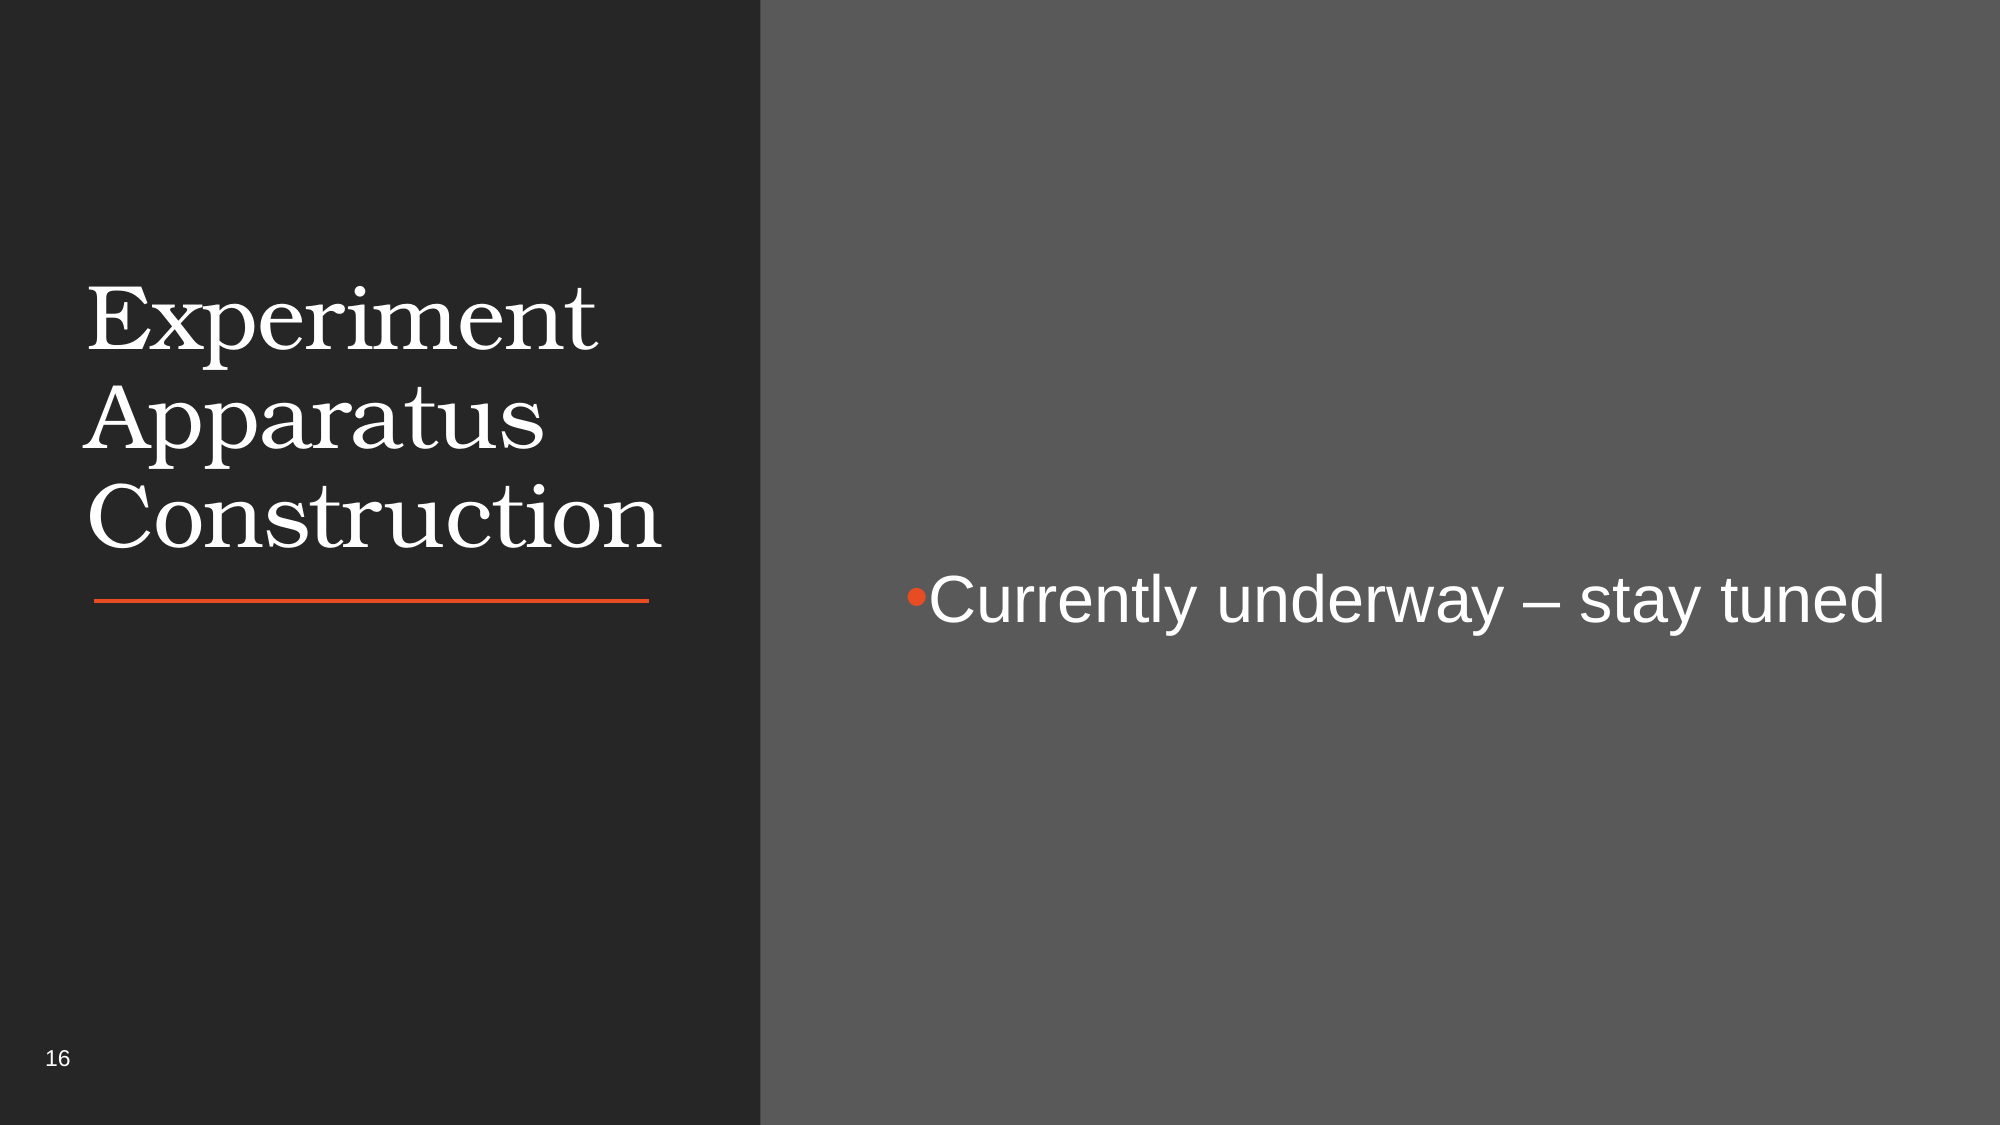

# Experiment Apparatus Construction
Currently underway – stay tuned
16